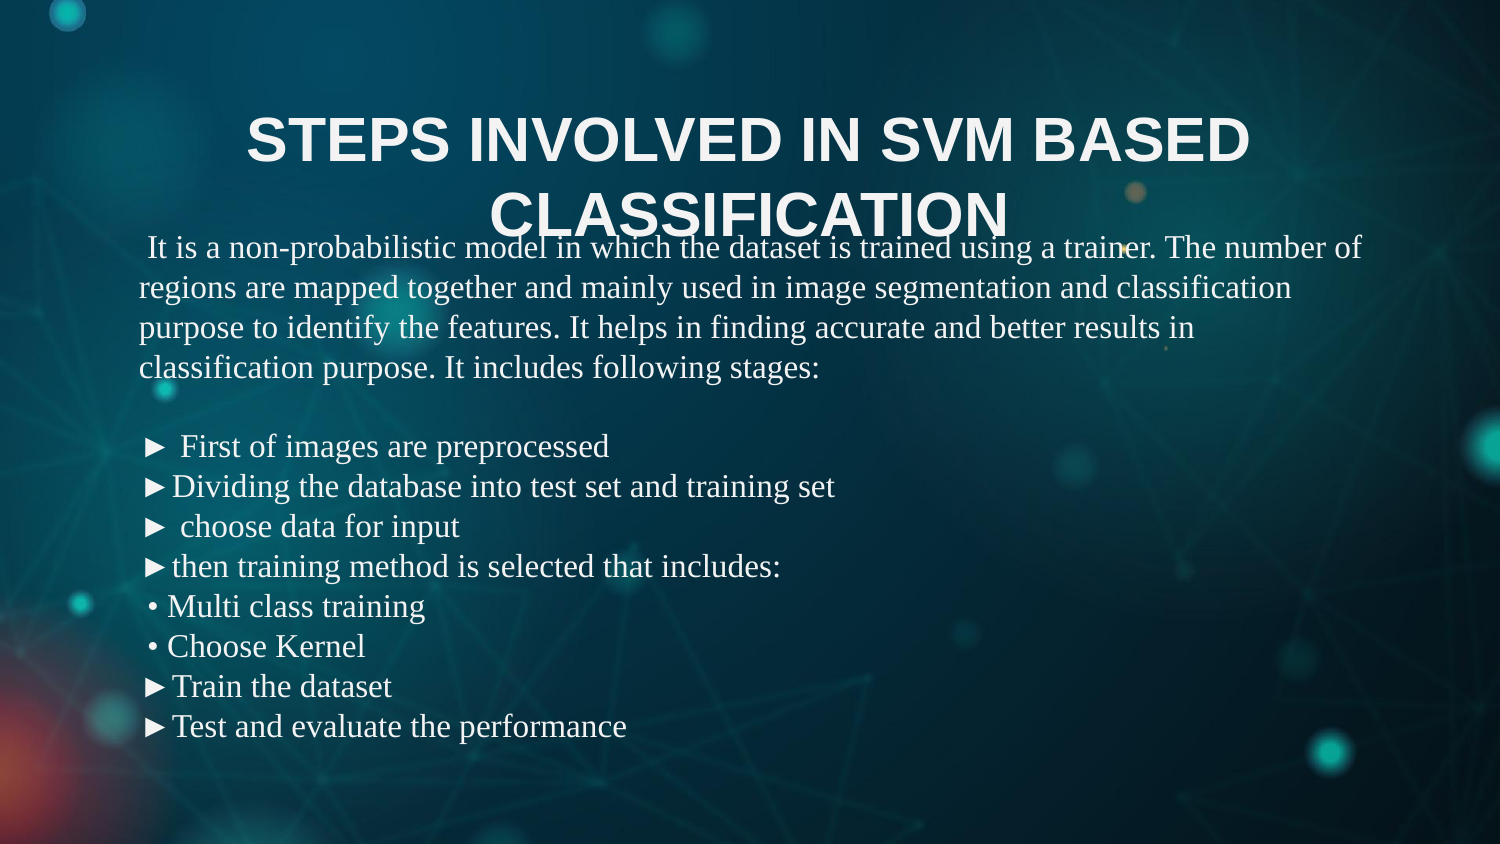

# STEPS INVOLVED IN SVM BASED CLASSIFICATION
 It is a non-probabilistic model in which the dataset is trained using a trainer. The number of regions are mapped together and mainly used in image segmentation and classification purpose to identify the features. It helps in finding accurate and better results in classification purpose. It includes following stages:

► First of images are preprocessed
►Dividing the database into test set and training set
► choose data for input
►then training method is selected that includes:
 • Multi class training
 • Choose Kernel
►Train the dataset
►Test and evaluate the performance